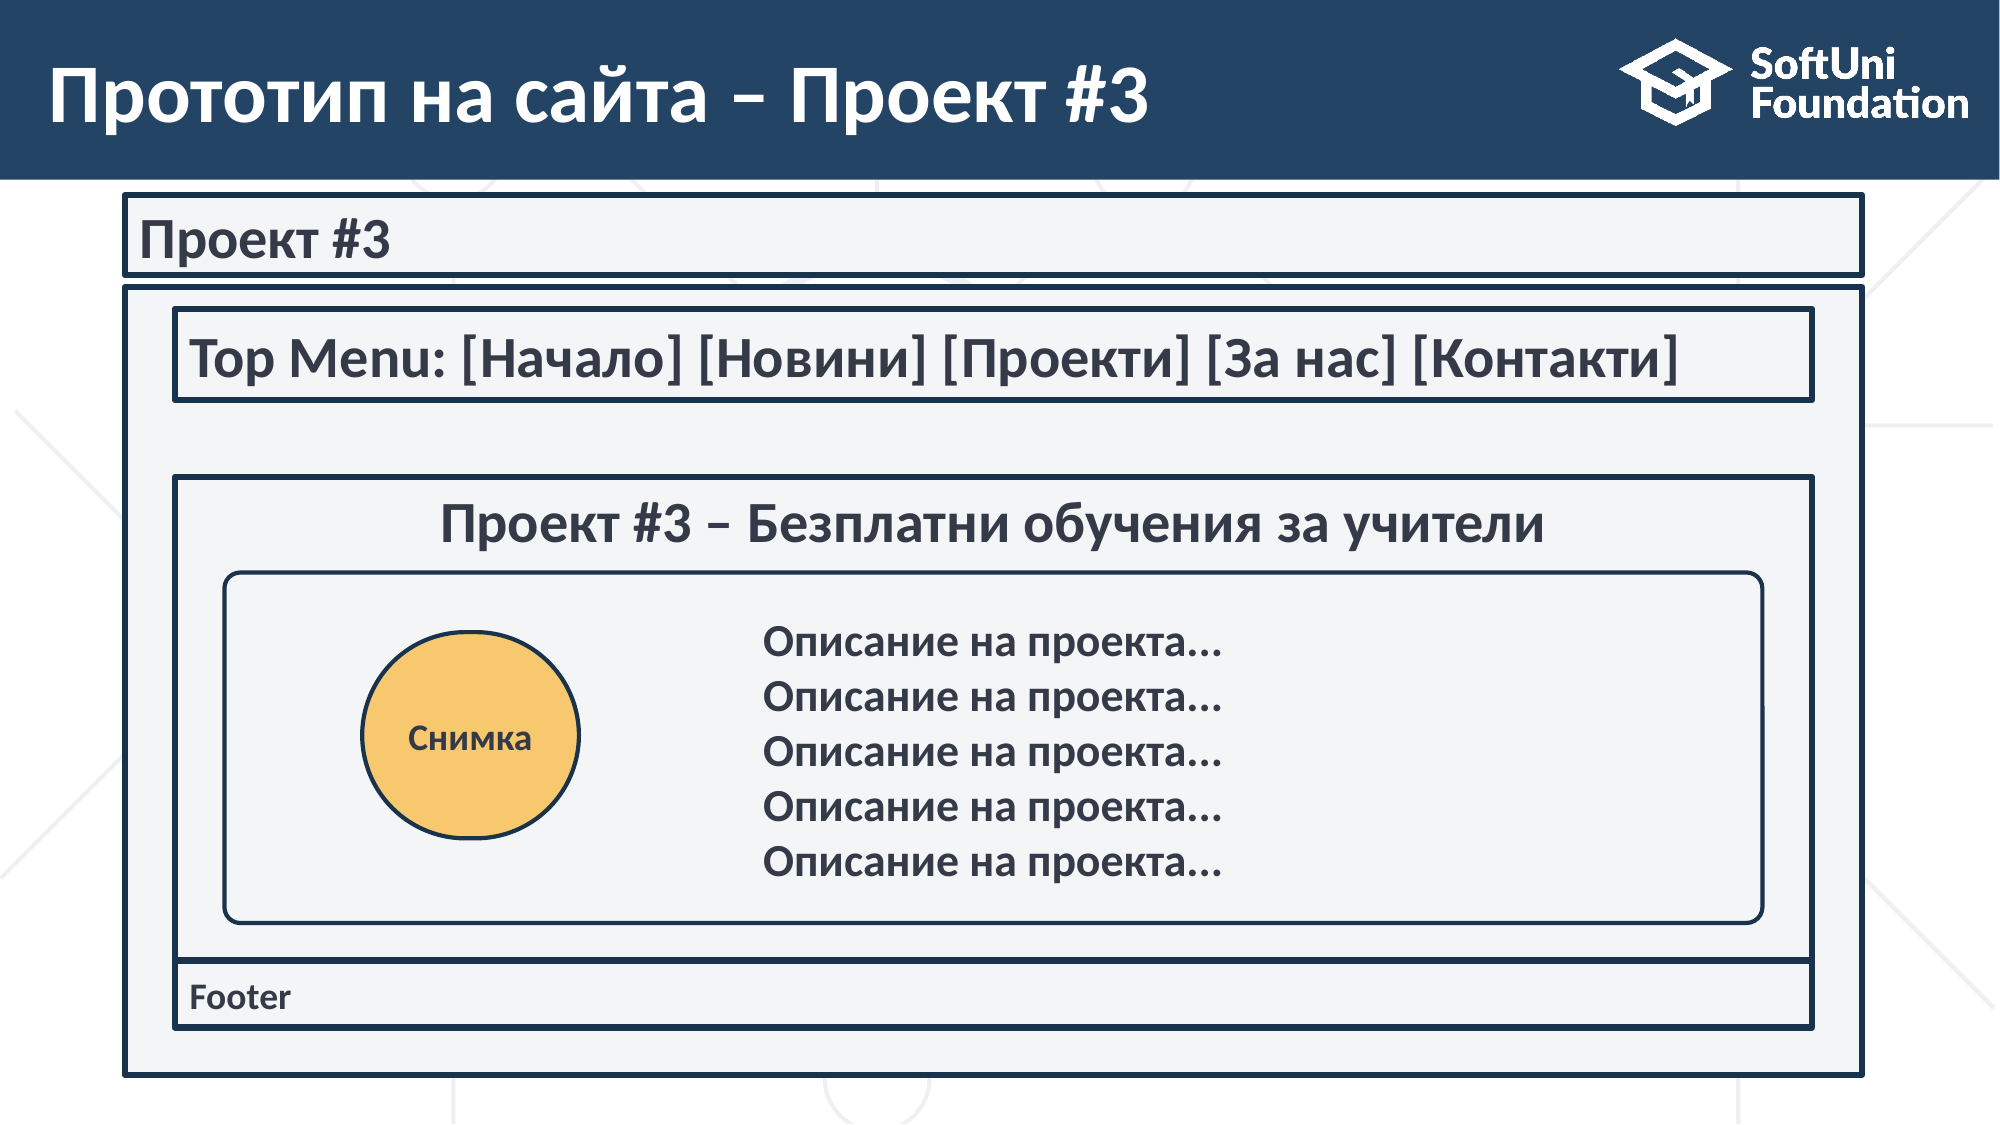

13
# Прототип на сайта – Проект #3
Проект #3

Top Menu: [Начало] [Новини] [Проекти] [За нас] [Контакти]
Проект #3 – Безплатни обучения за учители
Описание на проекта...
Описание на проекта...
Описание на проекта...
Описание на проекта...
Описание на проекта...
Снимка
Footer